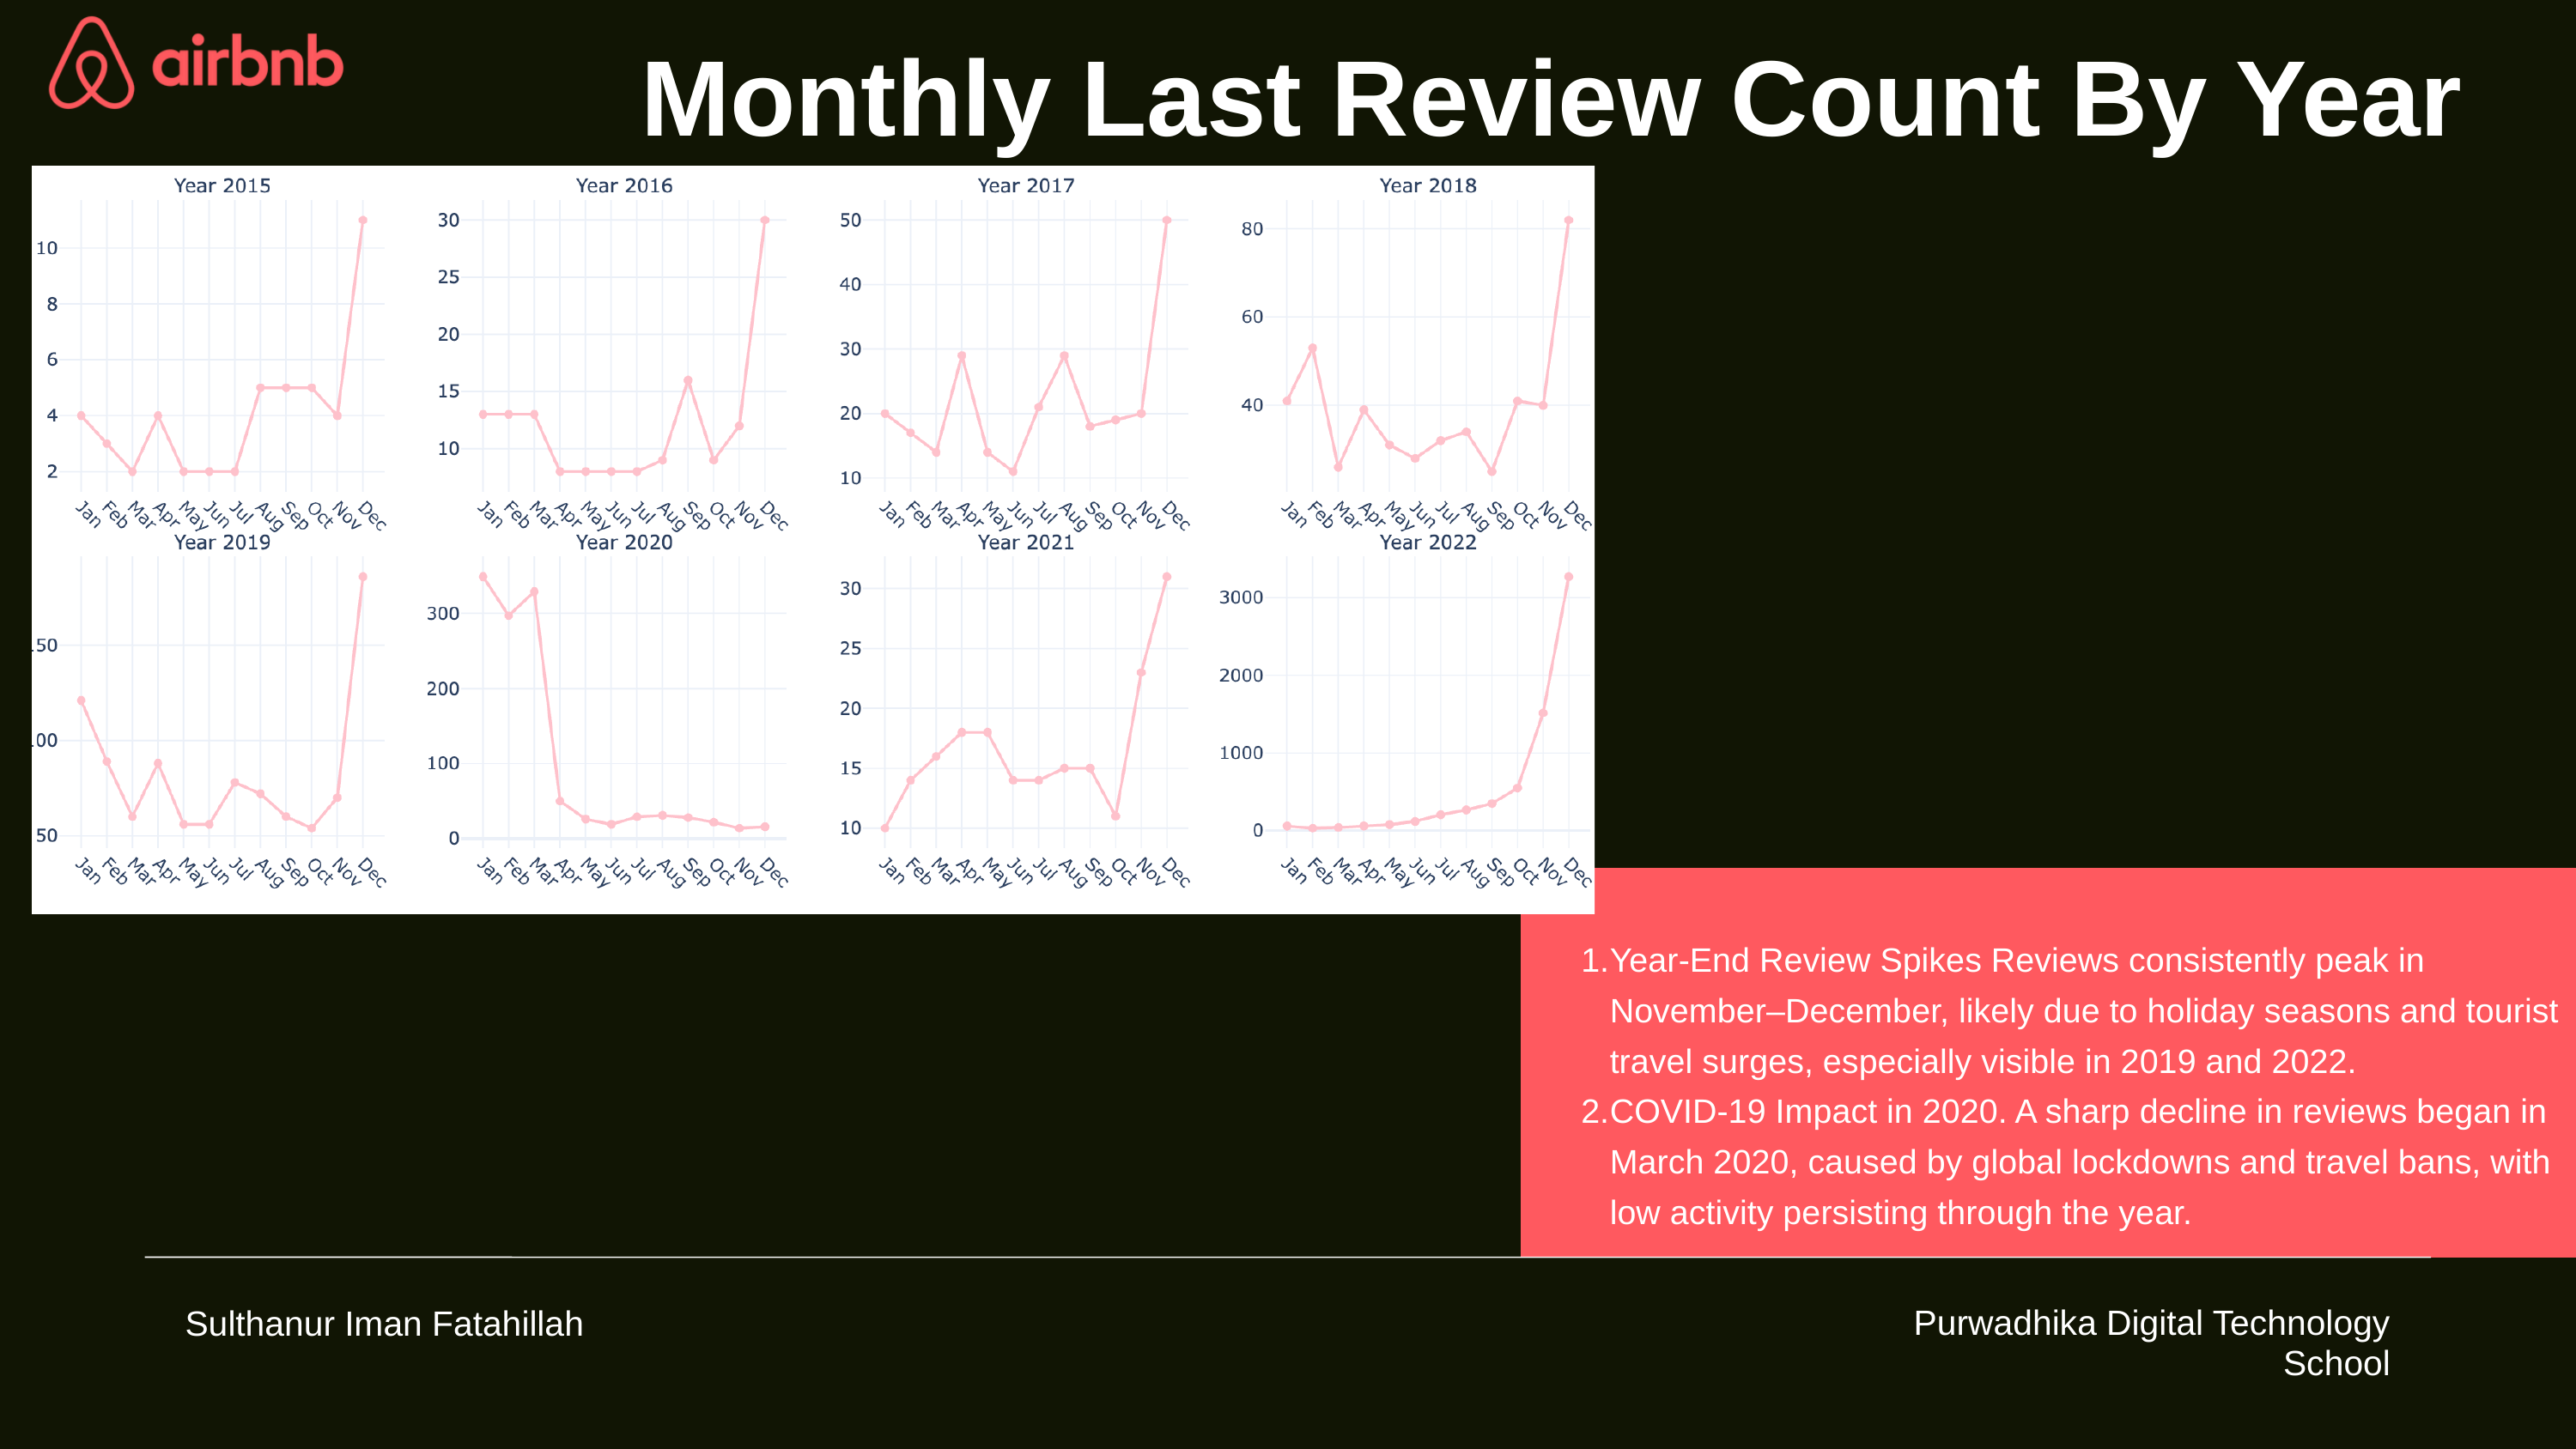

Monthly Last Review Count By Year

Year-End Review Spikes Reviews consistently peak in November–December, likely due to holiday seasons and tourist travel surges, especially visible in 2019 and 2022.
COVID-19 Impact in 2020. A sharp decline in reviews began in March 2020, caused by global lockdowns and travel bans, with low activity persisting through the year.

Sulthanur Iman Fatahillah
Purwadhika Digital Technology School